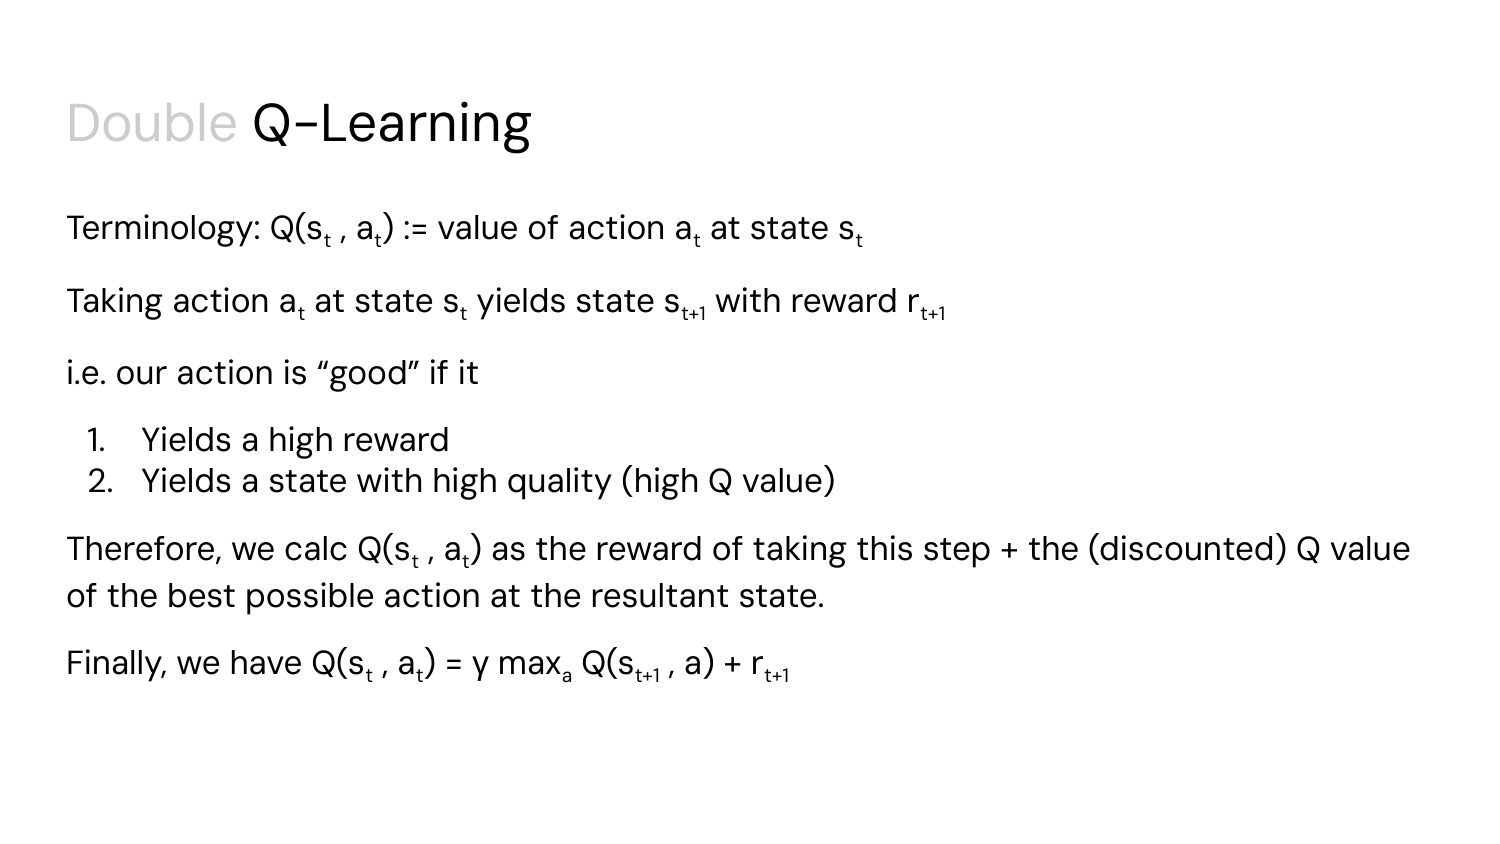

# Double Q-Learning
Terminology: Q(st , at) := value of action at at state st
Taking action at at state st yields state st+1 with reward rt+1
i.e. our action is “good” if it
Yields a high reward
Yields a state with high quality (high Q value)
Therefore, we calc Q(st , at) as the reward of taking this step + the (discounted) Q value of the best possible action at the resultant state.
Finally, we have Q(st , at) = γ maxa Q(st+1 , a) + rt+1